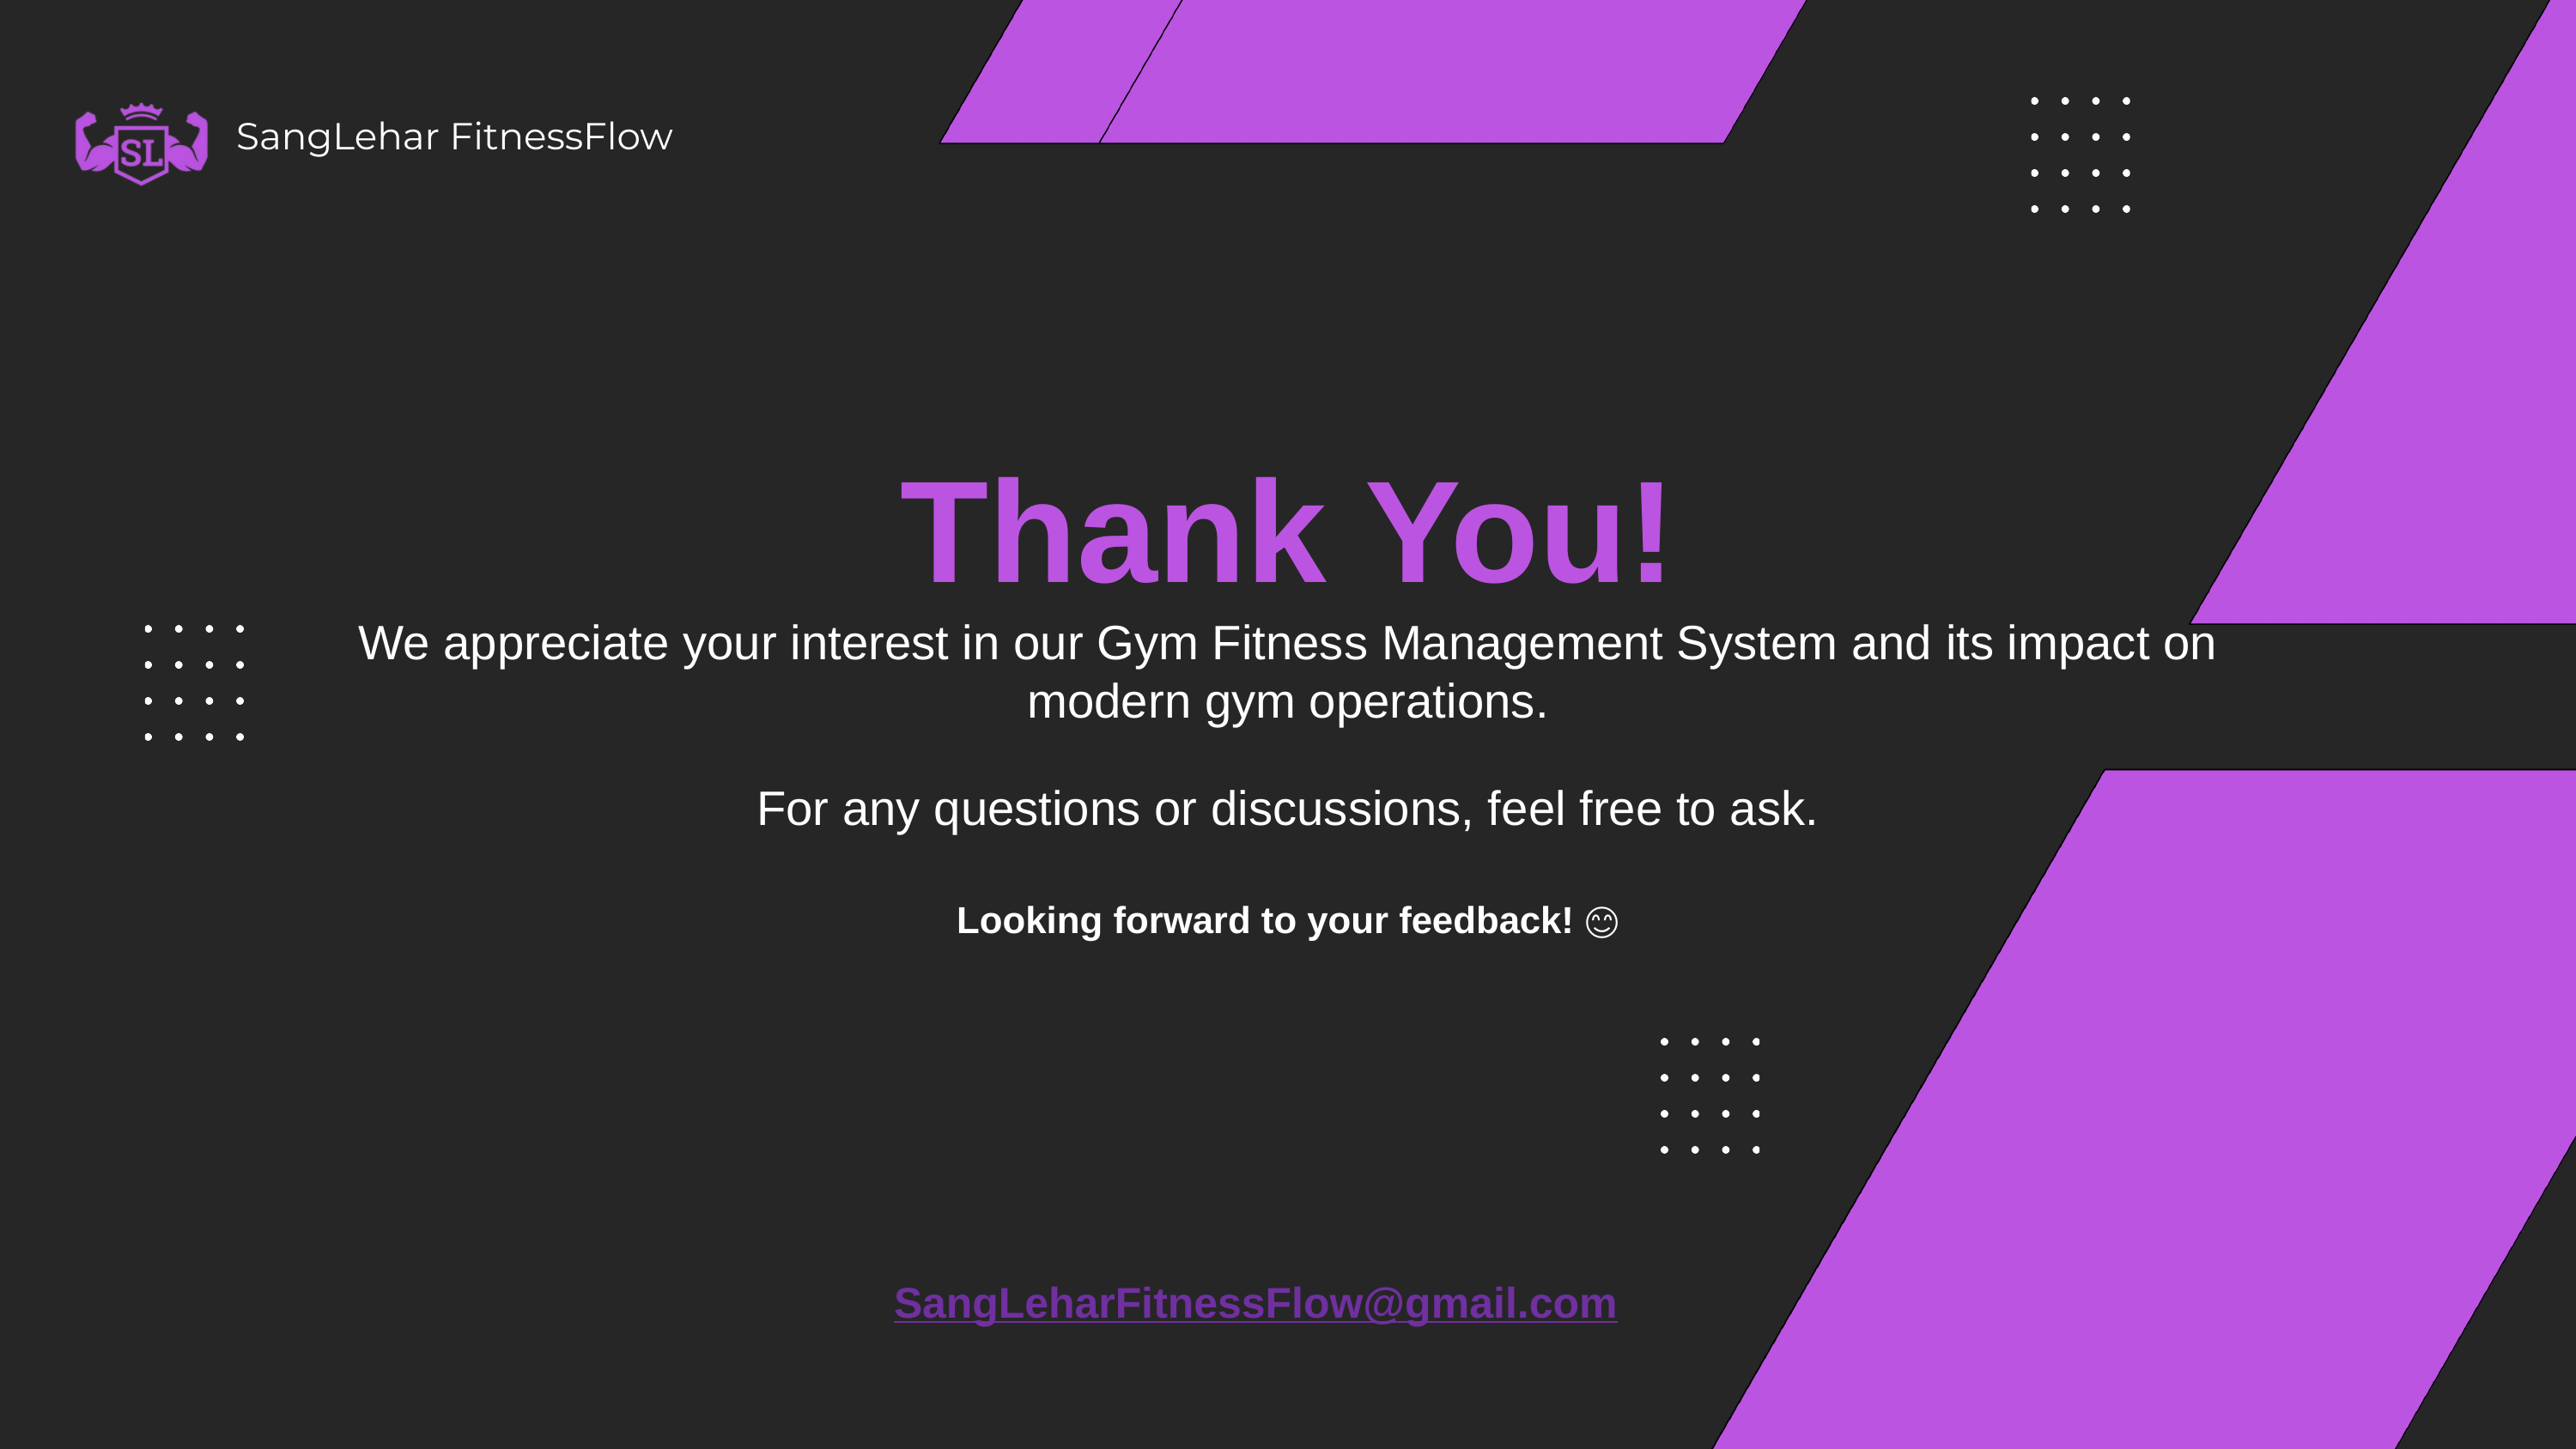

SangLehar FitnessFlow

Thank You!
We appreciate your interest in our Gym Fitness Management System and its impact on modern gym operations.

For any questions or discussions, feel free to ask.

Looking forward to your feedback! 😊

SangLeharFitnessFlow@gmail.com